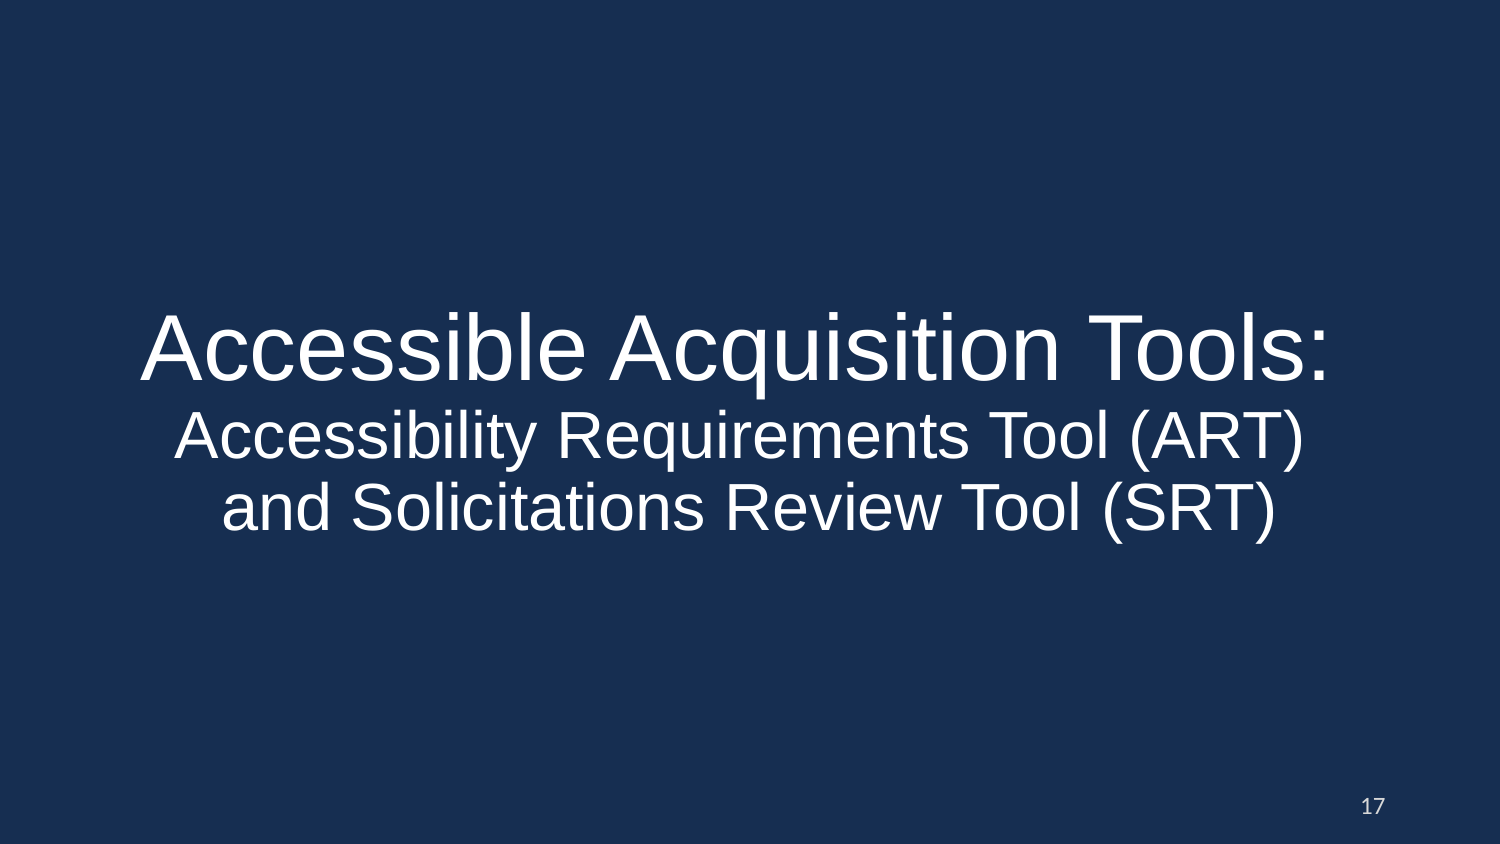

# Accessible Acquisition Tools: Accessibility Requirements Tool (ART) and Solicitations Review Tool (SRT)
17